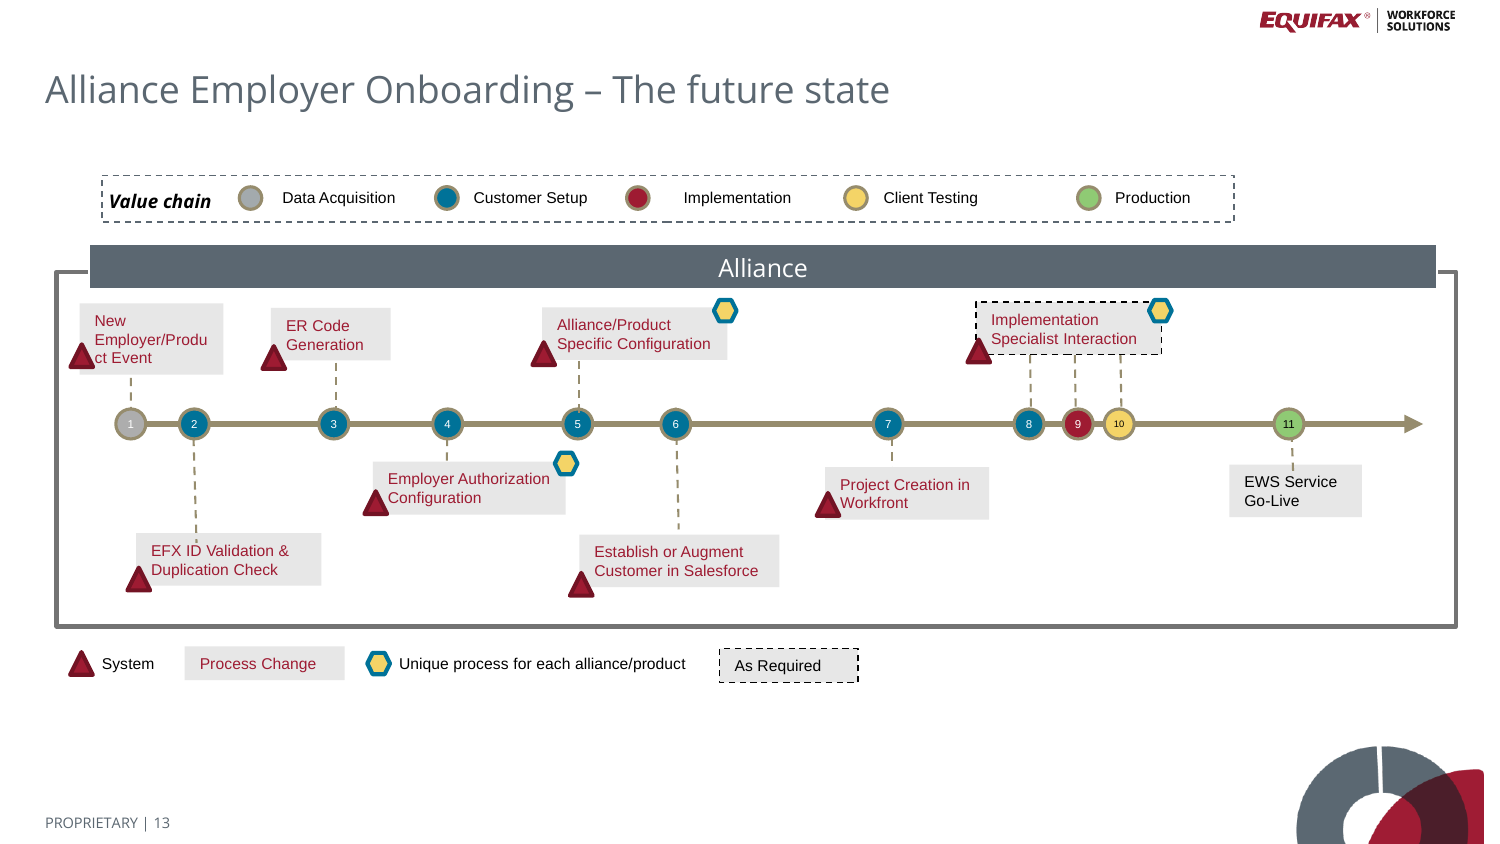

# Alliance Employer Onboarding – The future state

Value chain

Customer Setup
Implementation
Client Testing
Production
Data Acquisition

| Alliance |
| --- |

Implementation Specialist Interaction
New Employer/Product Event
Alliance/Product Specific Configuration
ER Code Generation

1
2
3
4
5
7
8
9
10
11
6

Employer Authorization Configuration
EWS Service Go-Live
Project Creation in Workfront

EFX ID Validation & Duplication Check
Establish or Augment Customer in Salesforce

System
Process Change
Unique process for each alliance/product
As Required